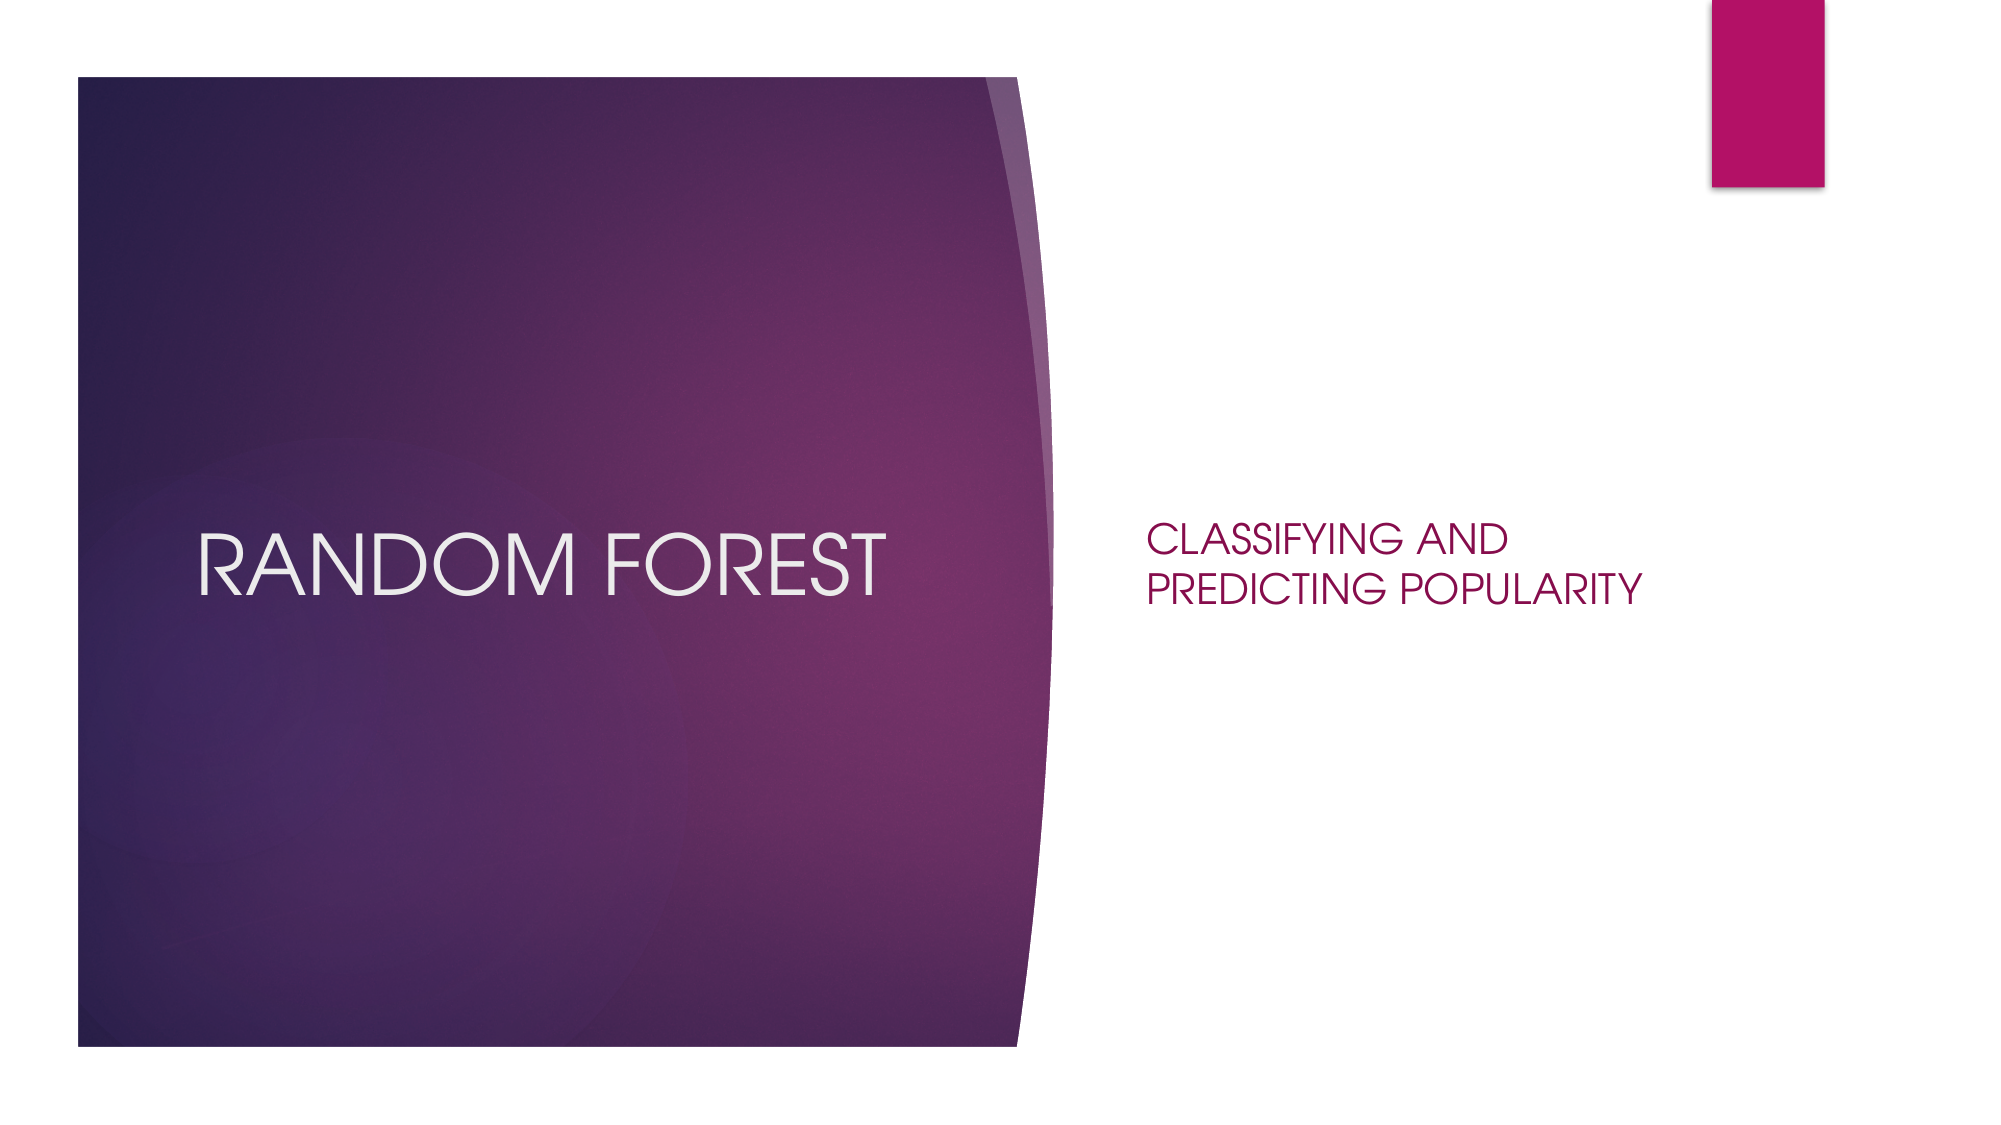

# RANDOM FOREST
Classifying and predicting popularity